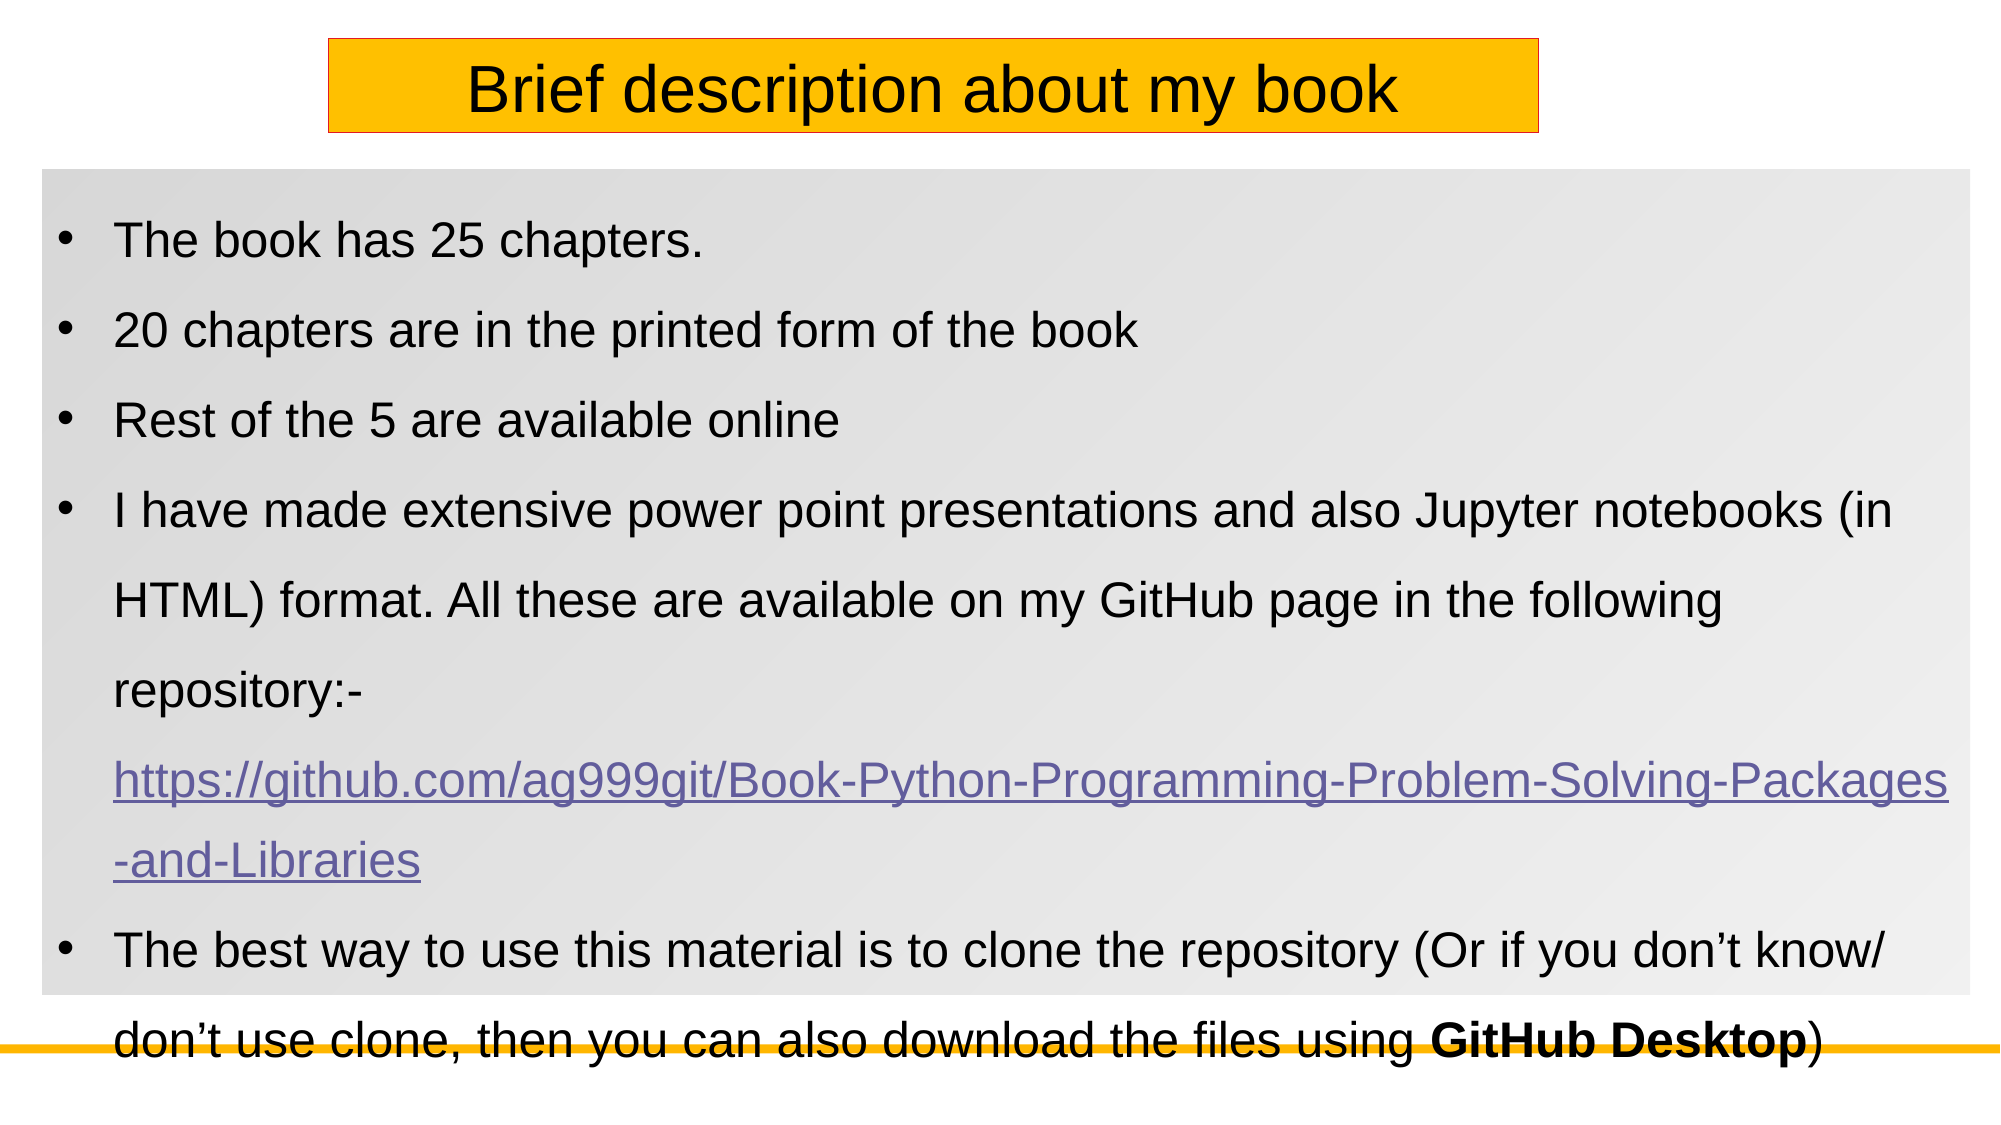

Brief description about my book
The book has 25 chapters.
20 chapters are in the printed form of the book
Rest of the 5 are available online
I have made extensive power point presentations and also Jupyter notebooks (in HTML) format. All these are available on my GitHub page in the following repository:- https://github.com/ag999git/Book-Python-Programming-Problem-Solving-Packages-and-Libraries
The best way to use this material is to clone the repository (Or if you don’t know/ don’t use clone, then you can also download the files using GitHub Desktop)